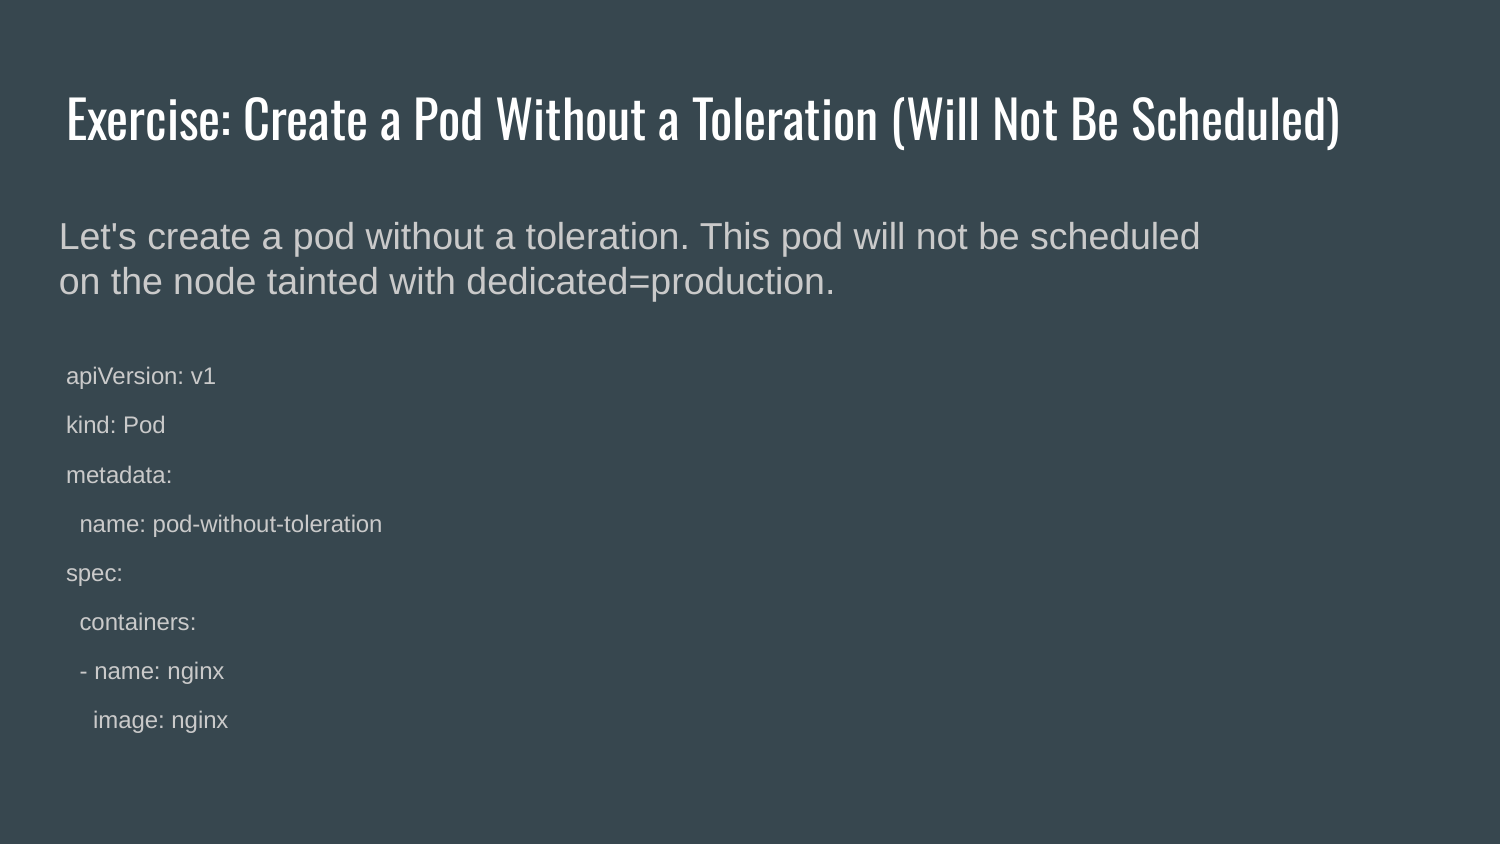

# Exercise: Create a Pod Without a Toleration (Will Not Be Scheduled)
Let's create a pod without a toleration. This pod will not be scheduled on the node tainted with dedicated=production.
apiVersion: v1
kind: Pod
metadata:
  name: pod-without-toleration
spec:
  containers:
  - name: nginx
    image: nginx